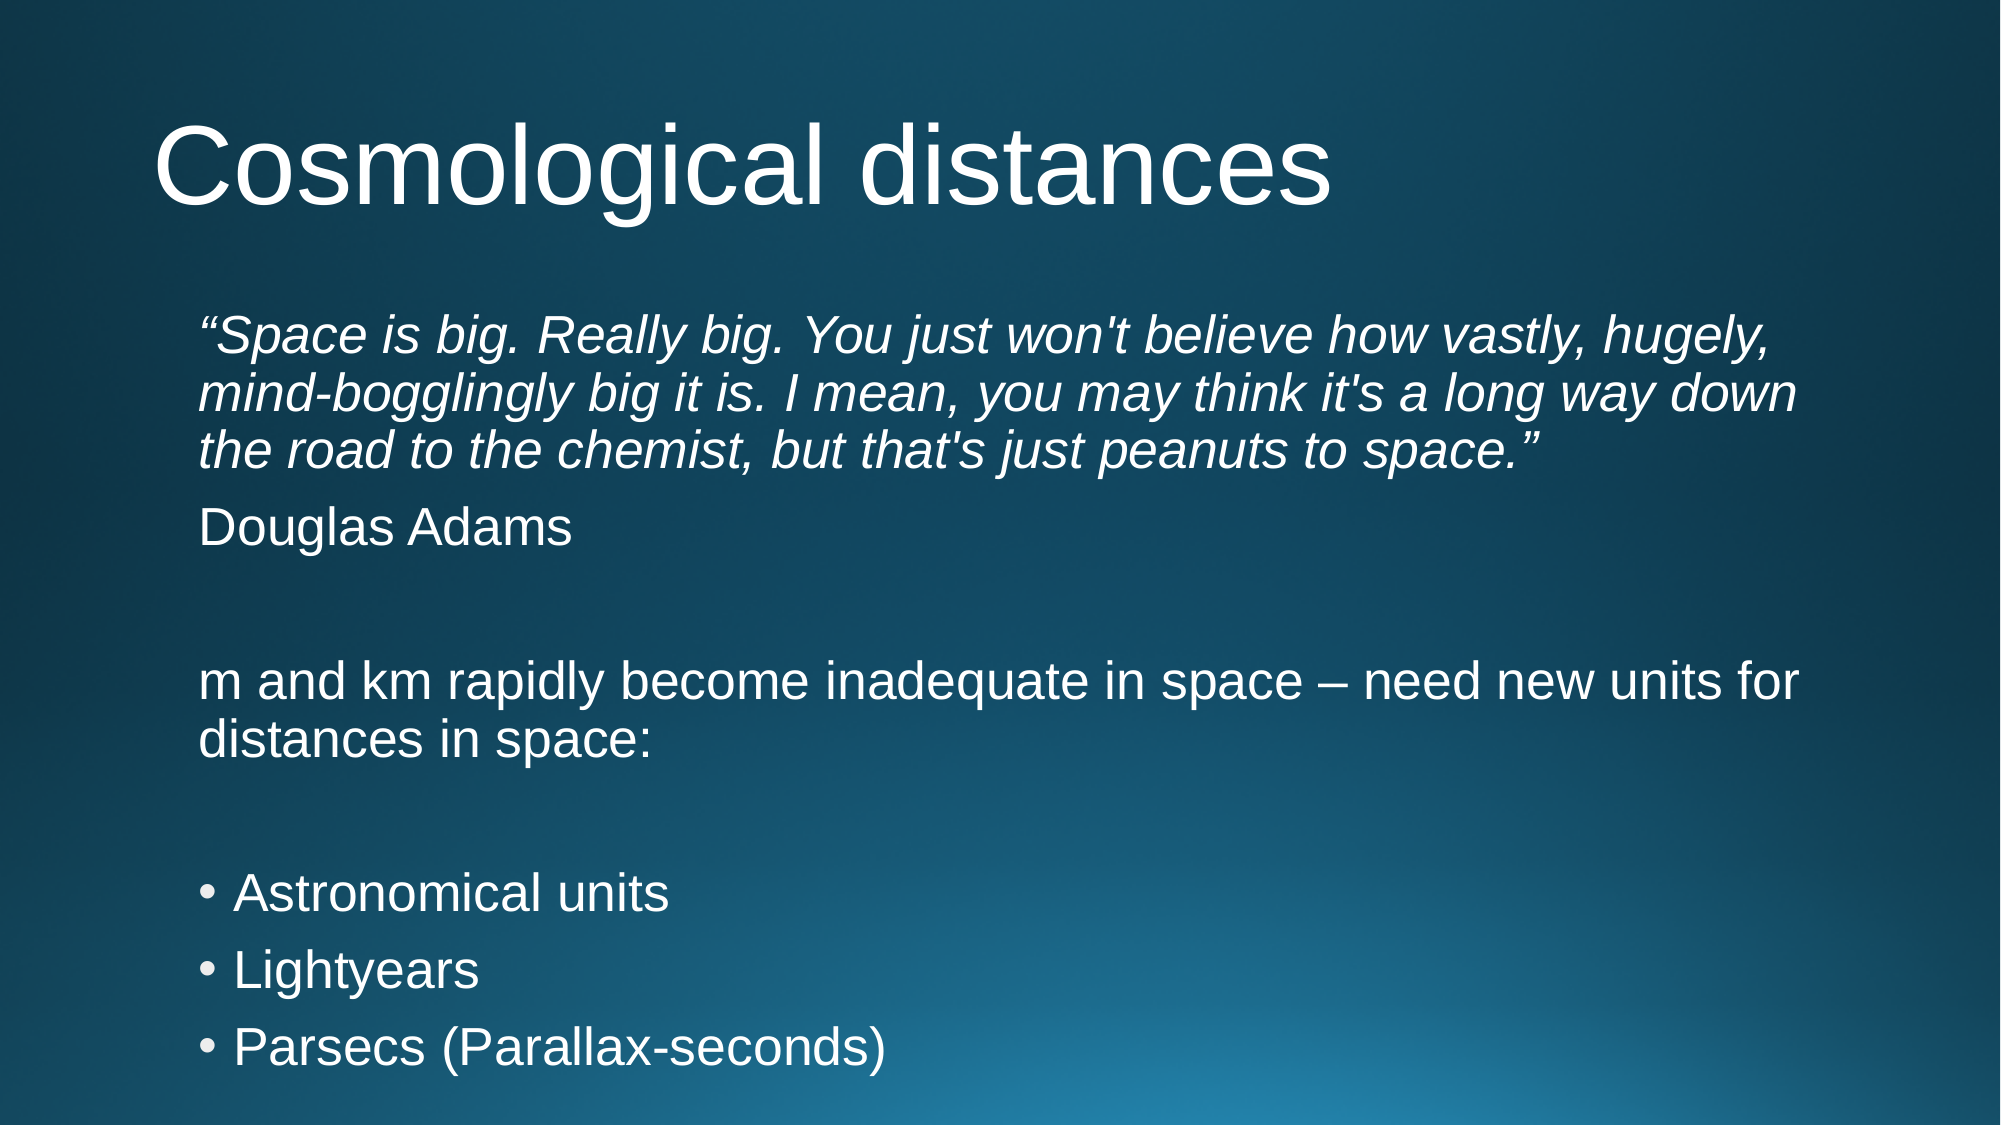

# Cosmological distances
“Space is big. Really big. You just won't believe how vastly, hugely, mind-bogglingly big it is. I mean, you may think it's a long way down the road to the chemist, but that's just peanuts to space.”
Douglas Adams

m and km rapidly become inadequate in space – need new units for distances in space:

Astronomical units
Lightyears
Parsecs (Parallax-seconds)